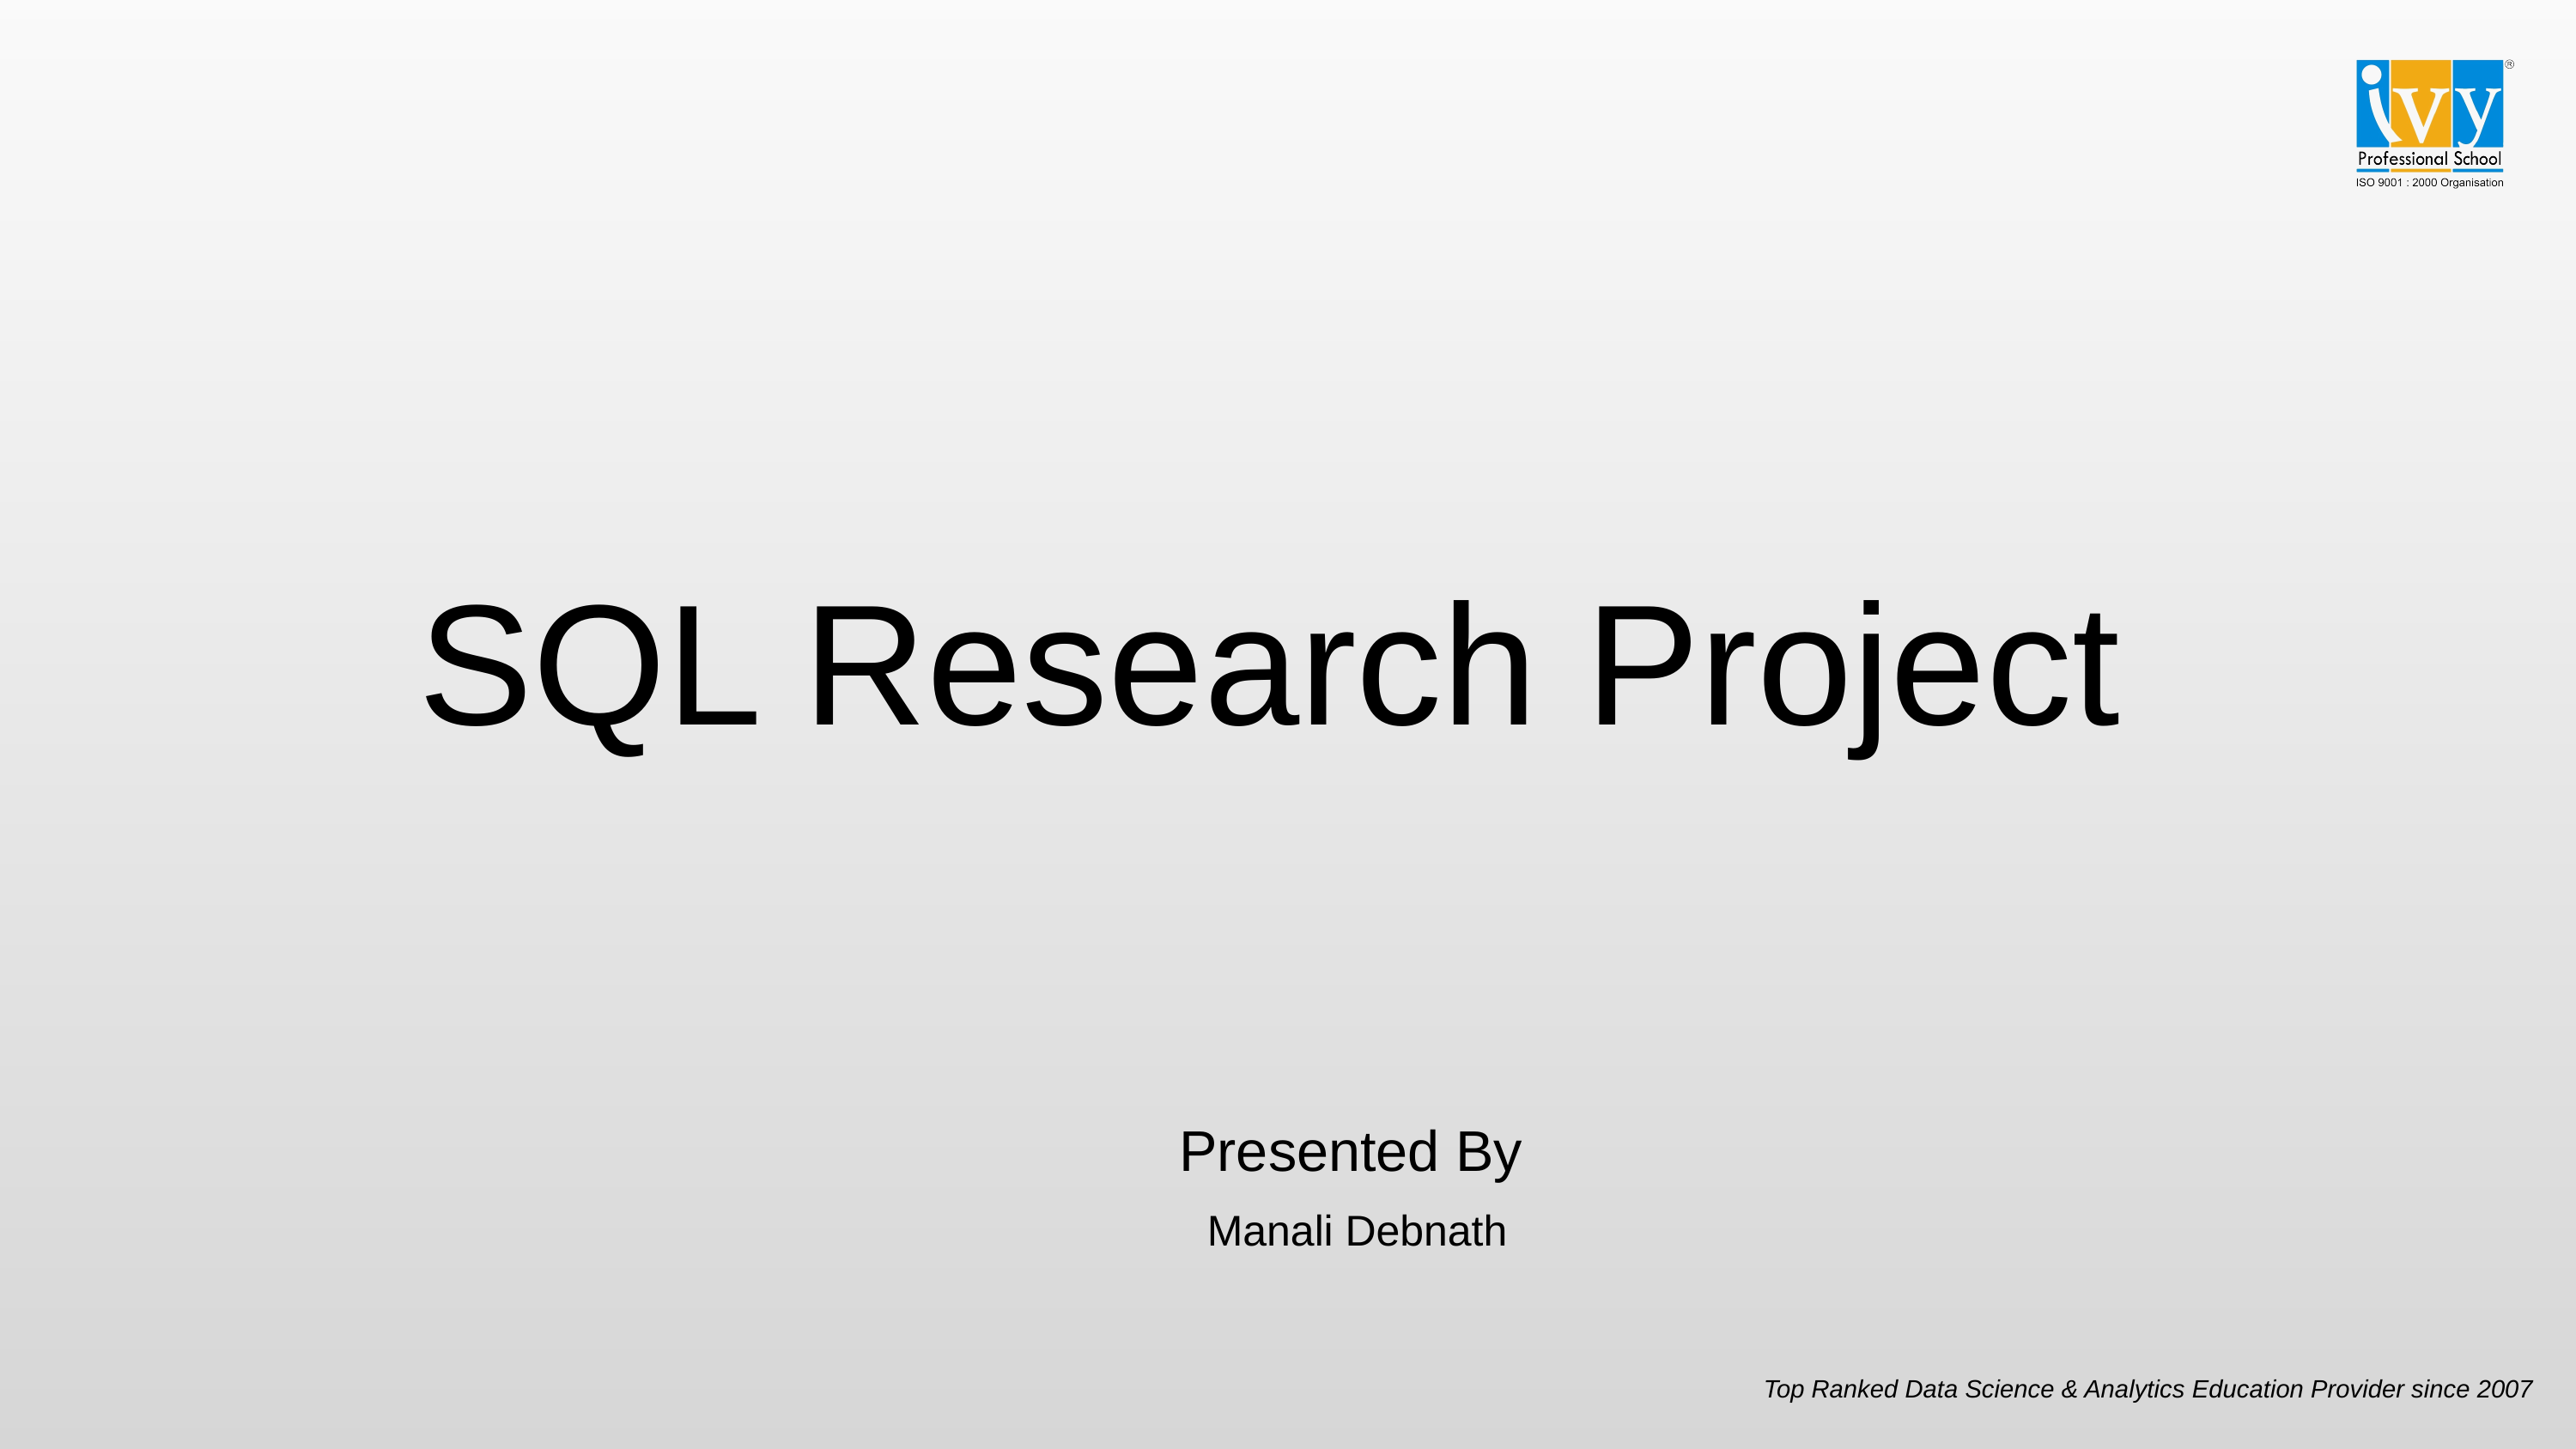

# SQL Research Project
Presented By
Manali Debnath

Top Ranked Data Science & Analytics Education Provider since 2007